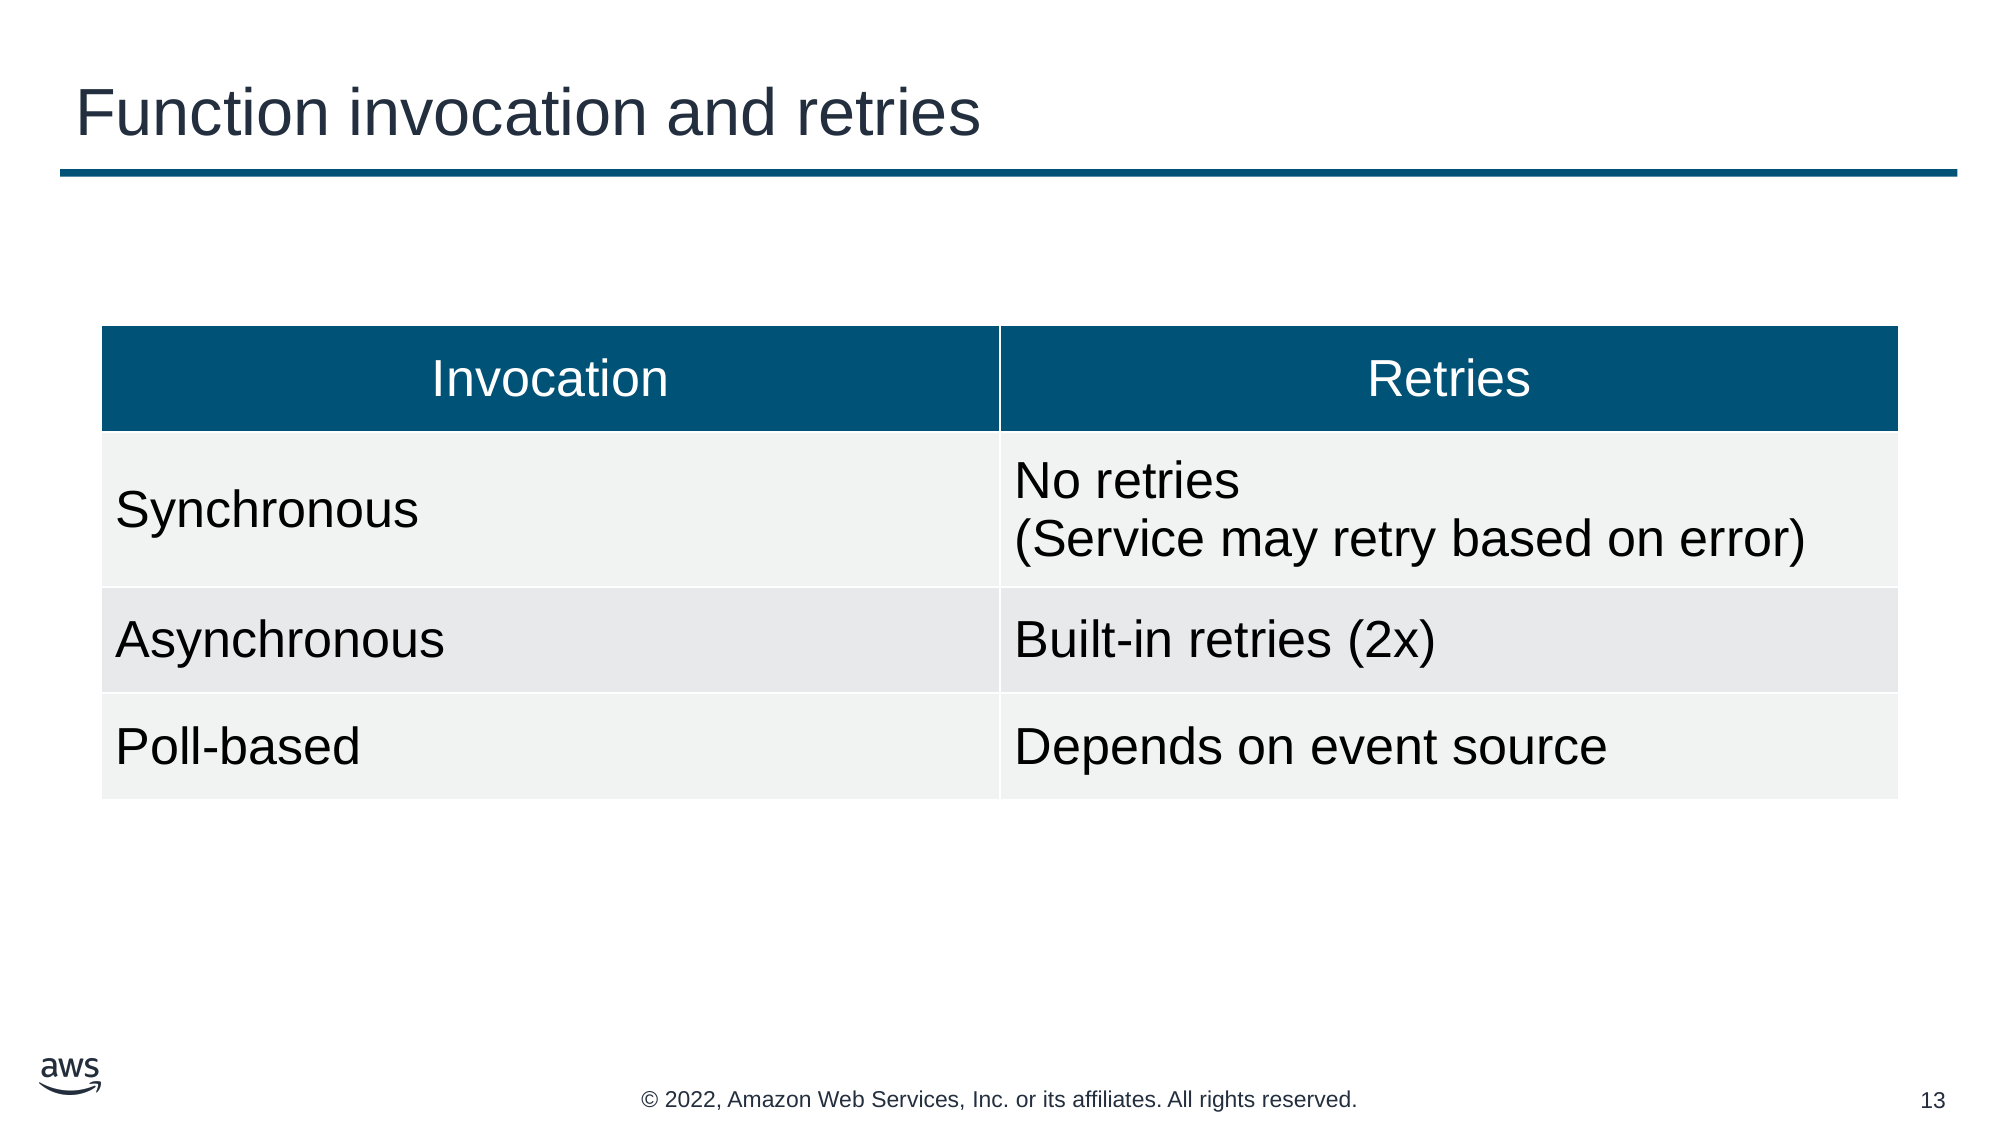

# Function invocation and retries
| Invocation | Retries |
| --- | --- |
| Synchronous | No retries (Service may retry based on error) |
| Asynchronous | Built-in retries (2x) |
| Poll-based | Depends on event source |
13